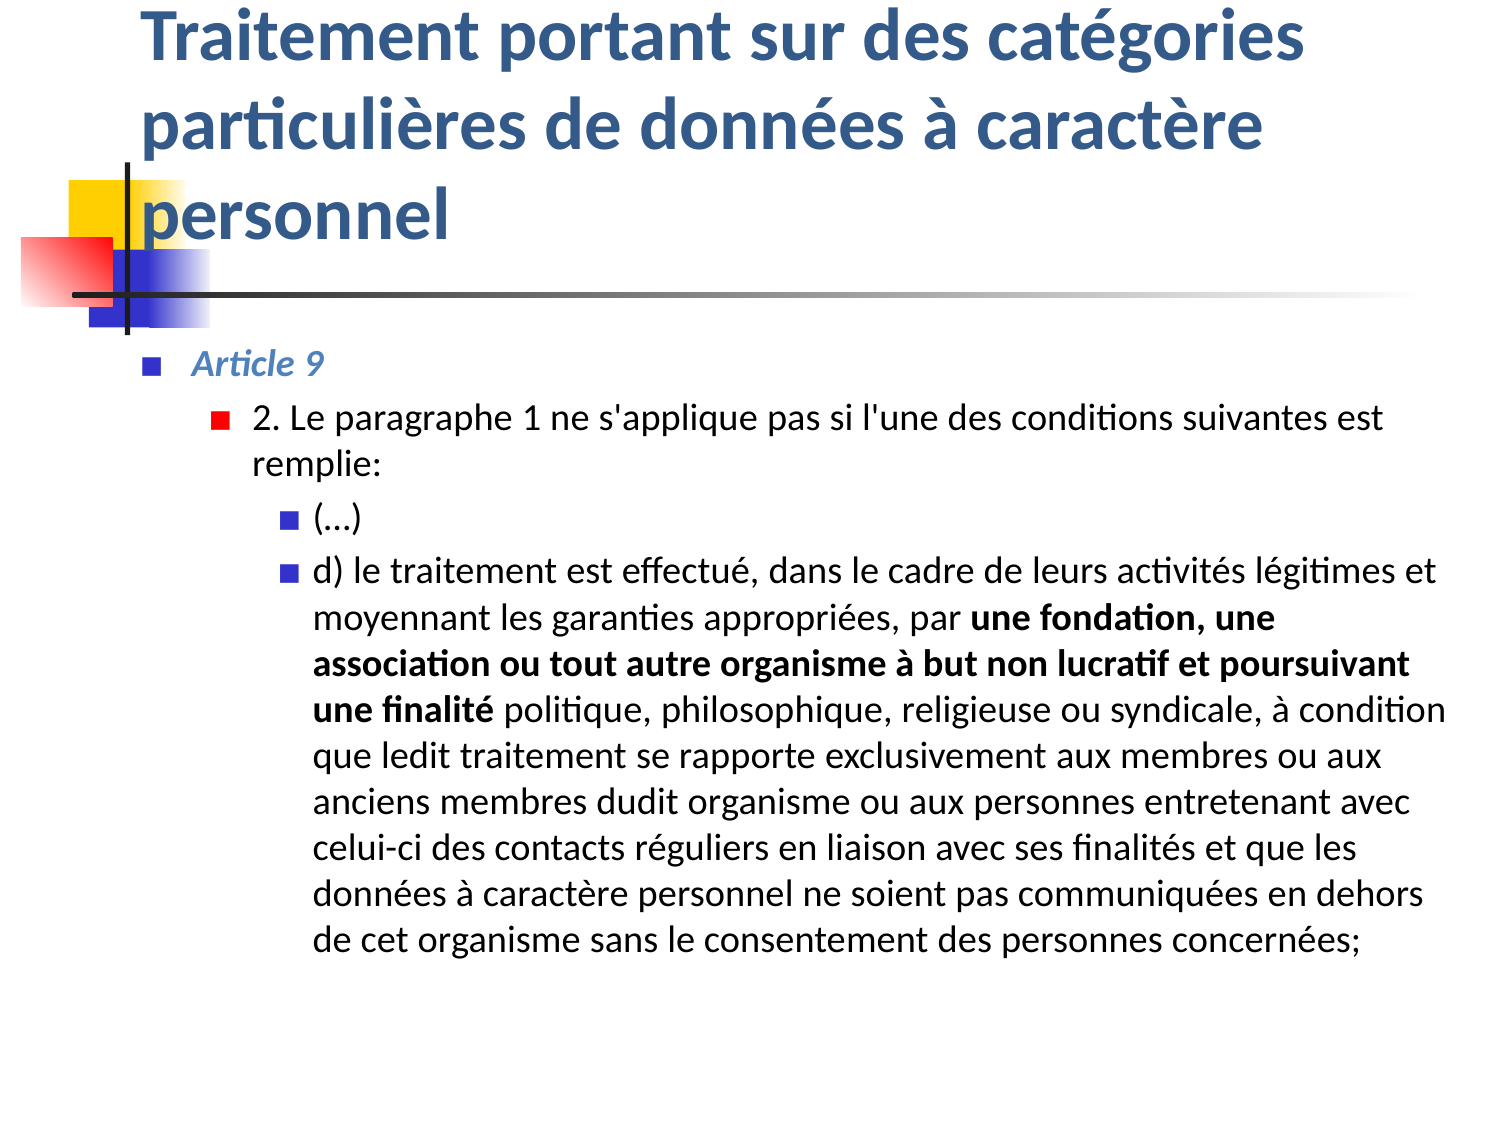

# Traitement portant sur des catégories particulières de données à caractère personnel
Article 9
2. Le paragraphe 1 ne s'applique pas si l'une des conditions suivantes est remplie:
(…)
d) le traitement est effectué, dans le cadre de leurs activités légitimes et moyennant les garanties appropriées, par une fondation, une association ou tout autre organisme à but non lucratif et poursuivant une finalité politique, philosophique, religieuse ou syndicale, à condition que ledit traitement se rapporte exclusivement aux membres ou aux anciens membres dudit organisme ou aux personnes entretenant avec celui-ci des contacts réguliers en liaison avec ses finalités et que les données à caractère personnel ne soient pas communiquées en dehors de cet organisme sans le consentement des personnes concernées;